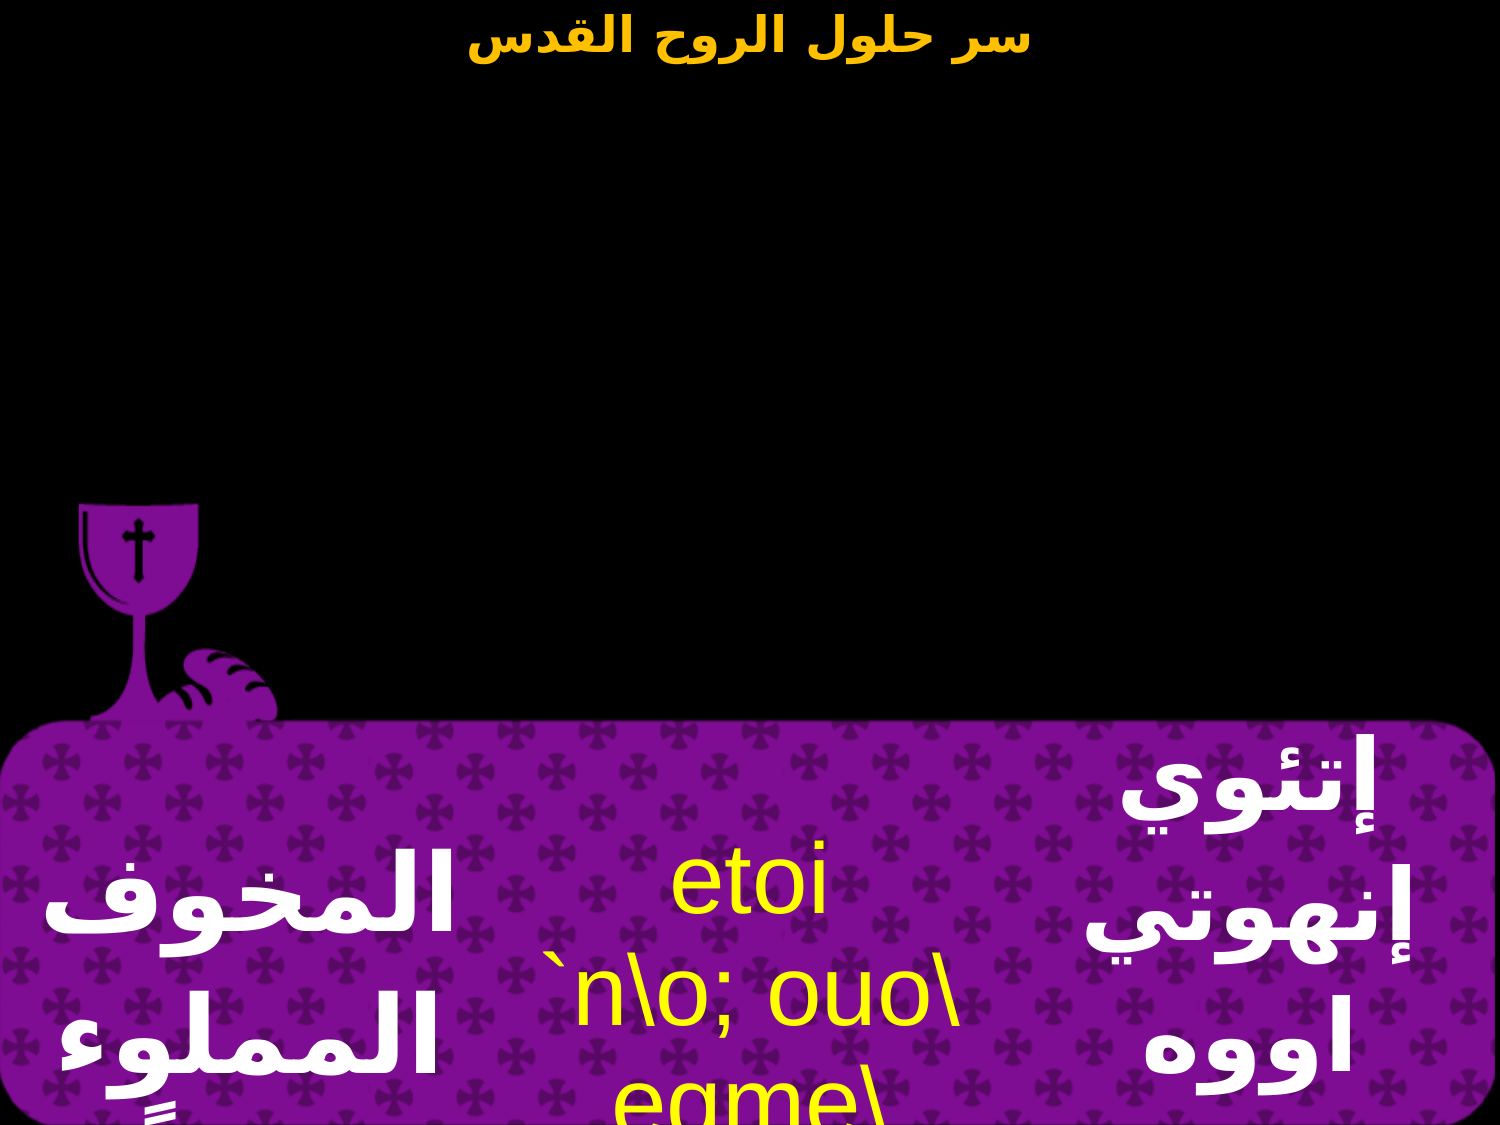

| المخوف المملوء مجداً | etoi `n\o; ouo\ eqme\ `n`wou | إتئوي إنهوتي اووه إثميه إن أوأو |
| --- | --- | --- |